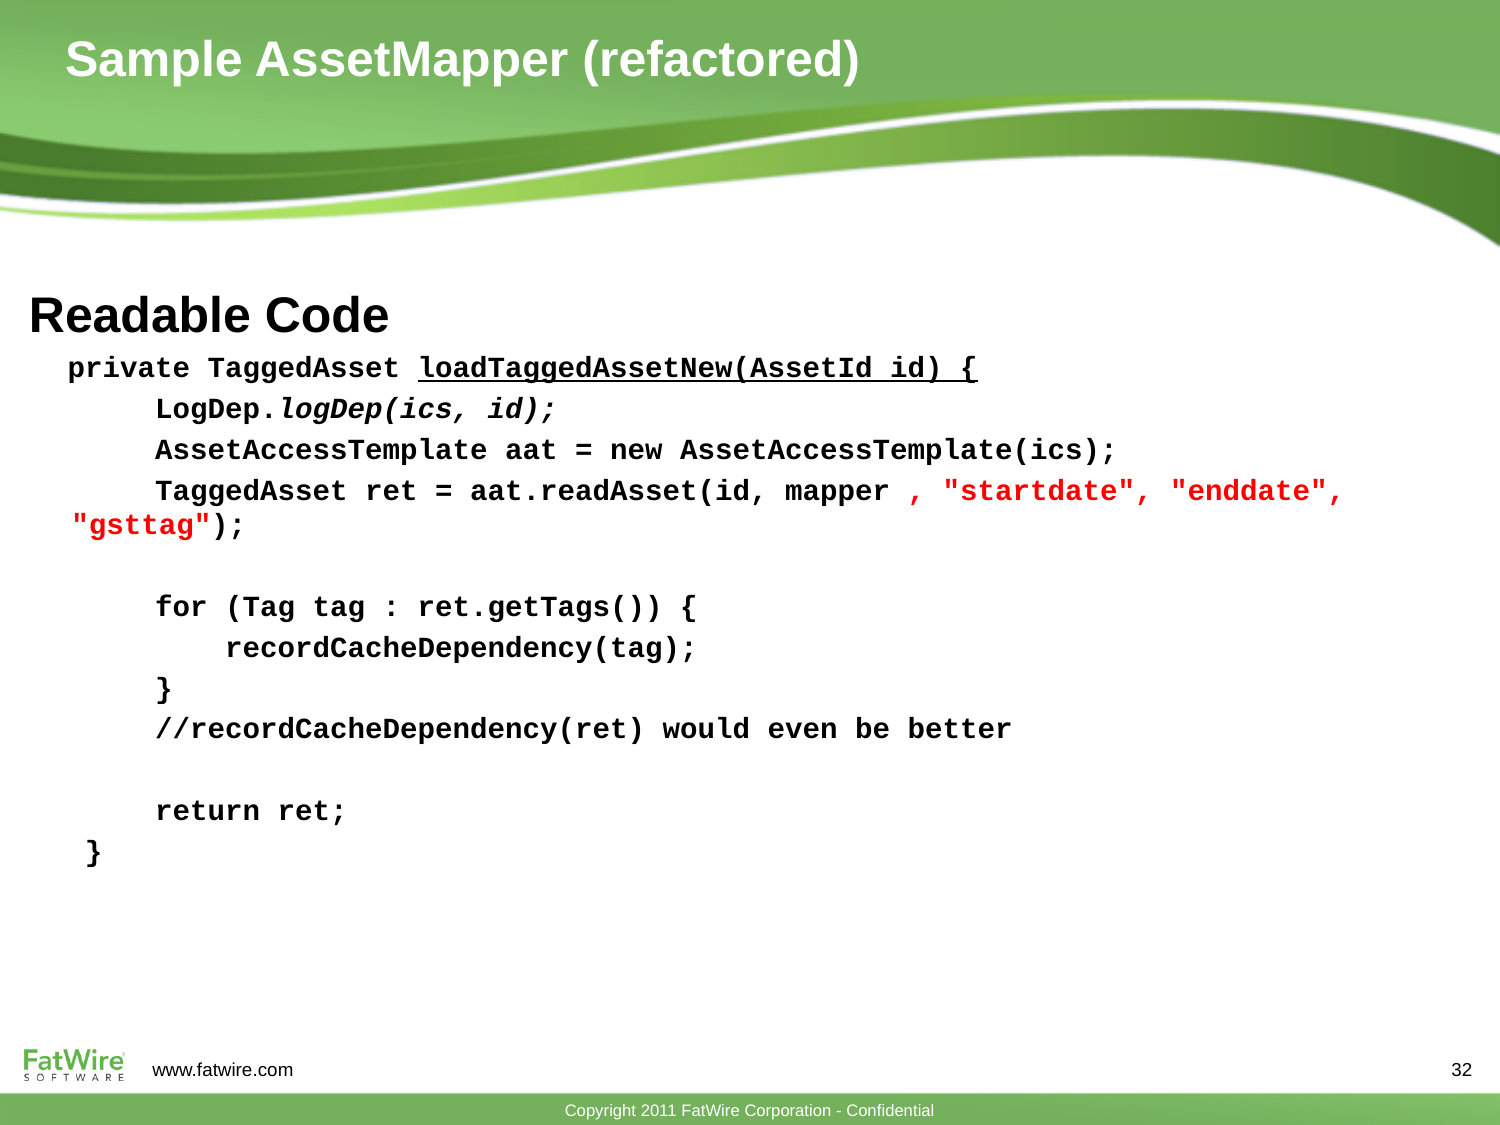

# Sample AssetMapper (refactored)
 Readable Code
   private TaggedAsset loadTaggedAssetNew(AssetId id) {
        LogDep.logDep(ics, id);
        AssetAccessTemplate aat = new AssetAccessTemplate(ics);
        TaggedAsset ret = aat.readAsset(id, mapper , "startdate", "enddate", "gsttag");

        for (Tag tag : ret.getTags()) {
            recordCacheDependency(tag);
        }
        //recordCacheDependency(ret) would even be better

        return ret;
    }

32